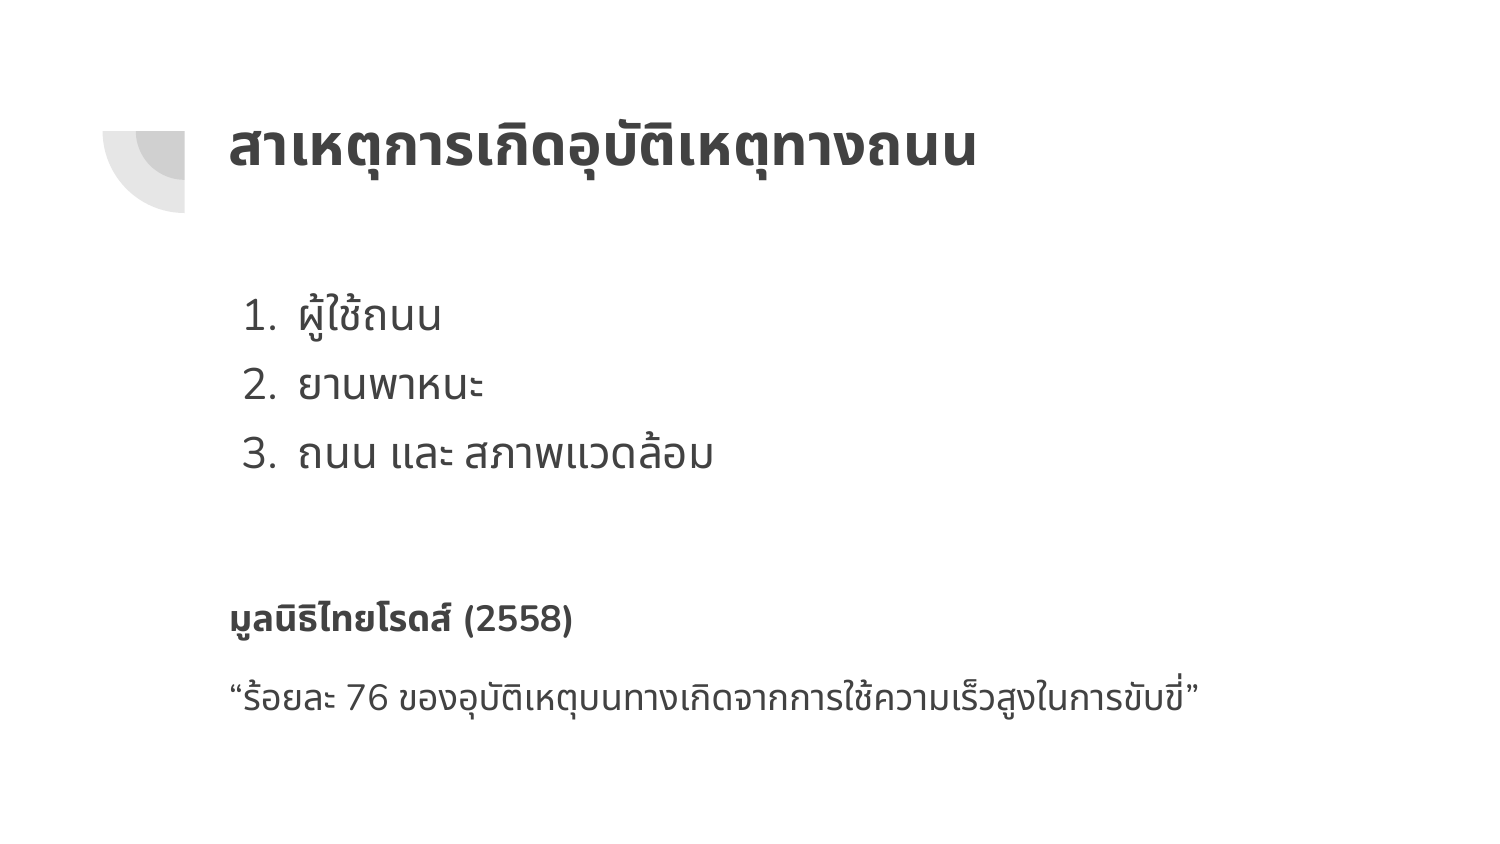

# สาเหตุการเกิดอุบัติเหตุทางถนน
ผู้ใช้ถนน
ยานพาหนะ
ถนน และ สภาพแวดล้อม

มูลนิธิไทยโรดส์ (2558)
“ร้อยละ 76 ของอุบัติเหตุบนทางเกิดจากการใช้ความเร็วสูงในการขับขี่”